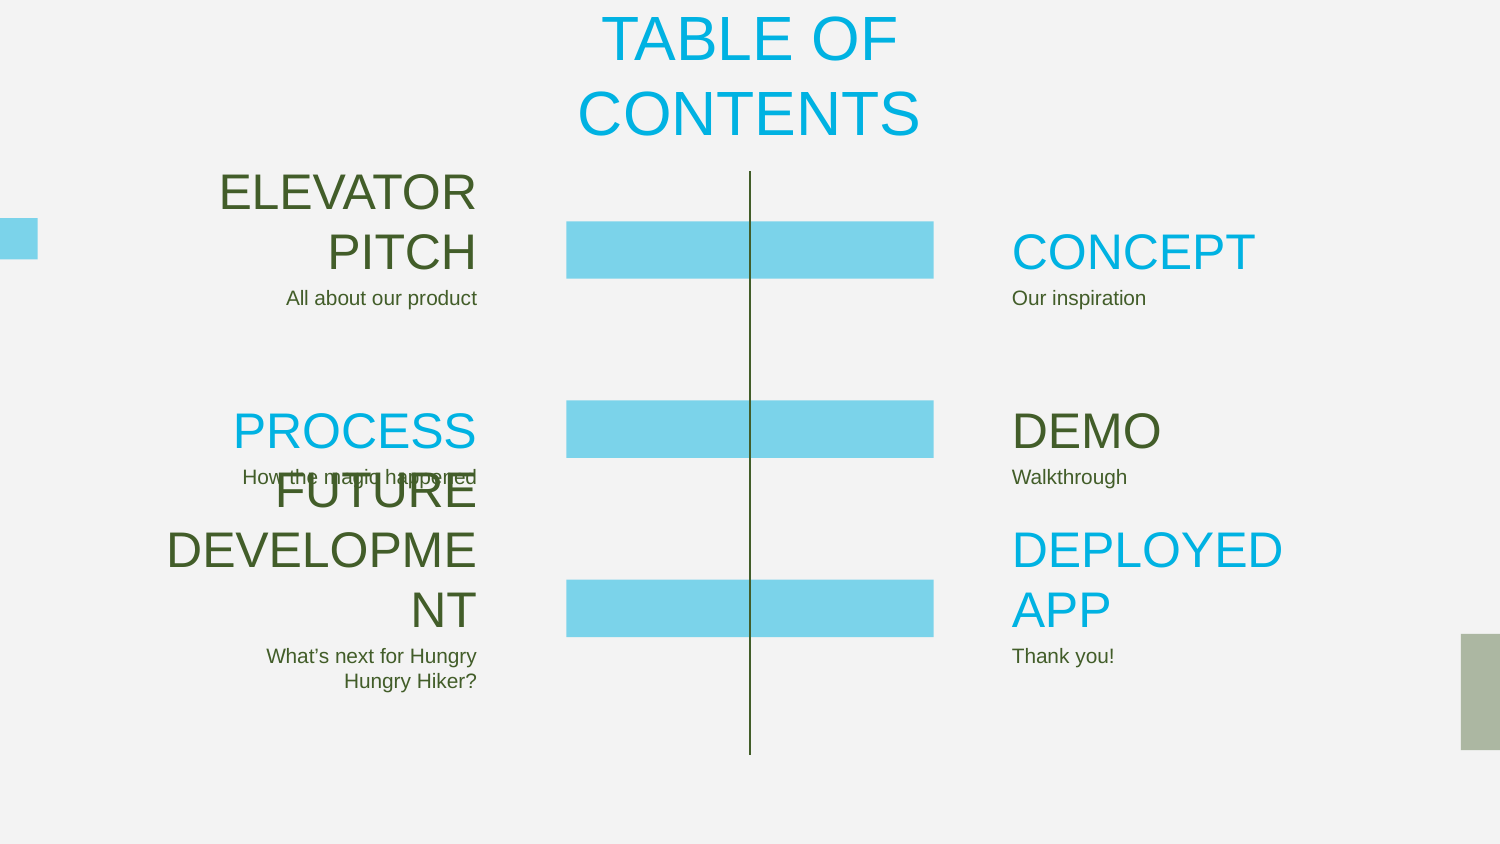

TABLE OF CONTENTS
ELEVATOR PITCH
# CONCEPT
01
04

All about our product
Our inspiration

PROCESS
DEMO
02
05

How the magic happened

Walkthrough

FUTURE DEVELOPMENT
DEPLOYED APP
03
06

What’s next for Hungry Hungry Hiker?

Thank you!